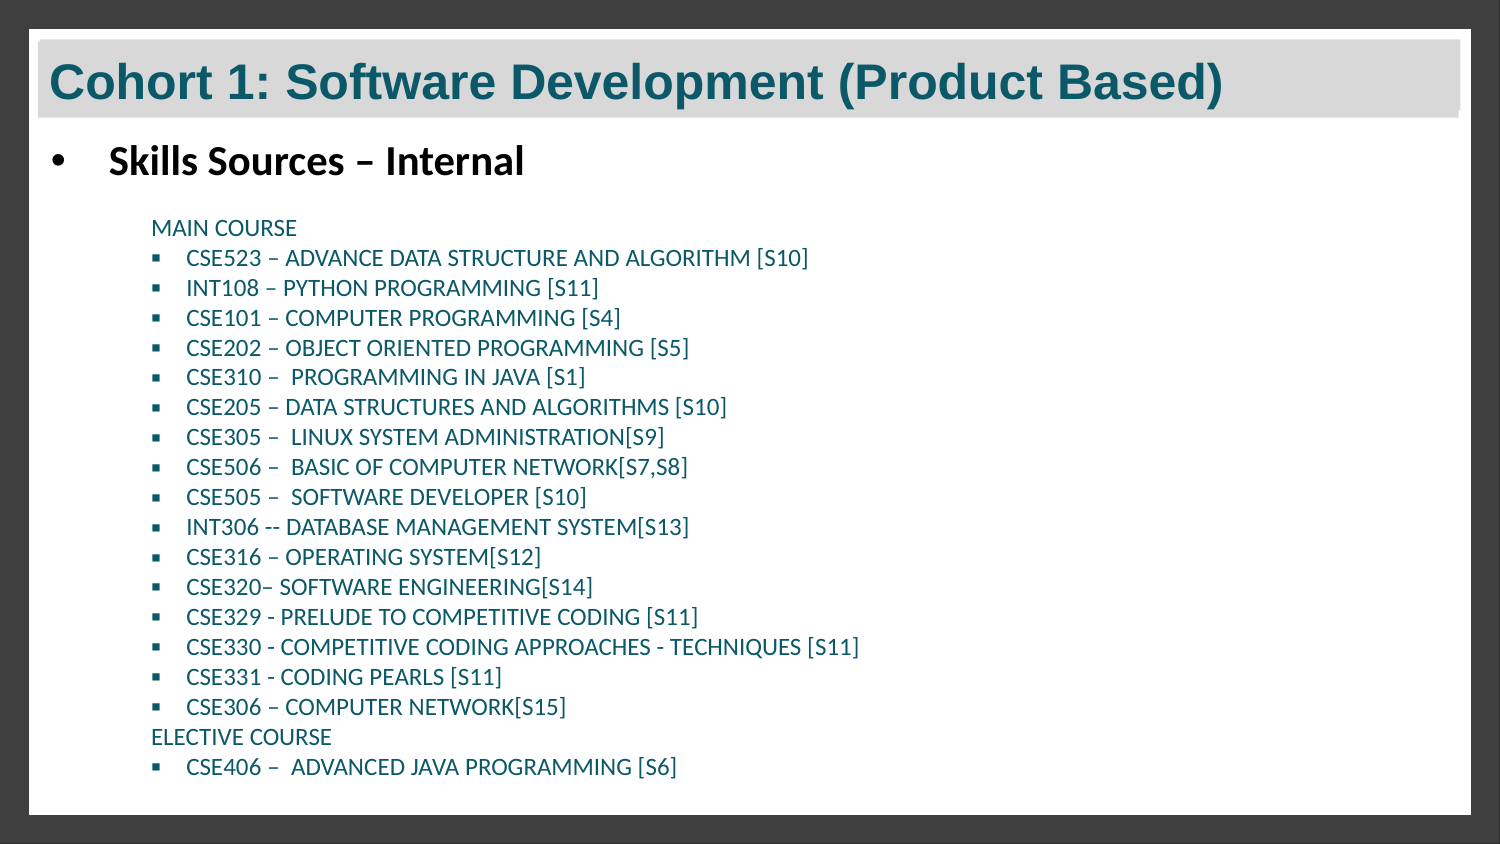

# Cohort 1: Software Development (Product Based)
Cohort 1: Software Development (Product Based)
Skills Sources – Internal
MAIN COURSE
CSE523 – ADVANCE DATA STRUCTURE AND ALGORITHM [S10]
INT108 – PYTHON PROGRAMMING [S11]
CSE101 – COMPUTER PROGRAMMING [S4]
CSE202 – OBJECT ORIENTED PROGRAMMING [S5]
CSE310 –  PROGRAMMING IN JAVA [S1]
CSE205 – DATA STRUCTURES AND ALGORITHMS [S10]
CSE305 –  LINUX SYSTEM ADMINISTRATION[S9]
CSE506 –  BASIC OF COMPUTER NETWORK[S7,S8]
CSE505 –  SOFTWARE DEVELOPER [S10]
INT306 -- DATABASE MANAGEMENT SYSTEM[S13]
CSE316 – OPERATING SYSTEM[S12]
CSE320– SOFTWARE ENGINEERING[S14]
CSE329 - PRELUDE TO COMPETITIVE CODING [S11]
CSE330 - COMPETITIVE CODING APPROACHES - TECHNIQUES [S11]
CSE331 - CODING PEARLS [S11]
CSE306 – COMPUTER NETWORK[S15]
ELECTIVE COURSE
CSE406 –  ADVANCED JAVA PROGRAMMING [S6]